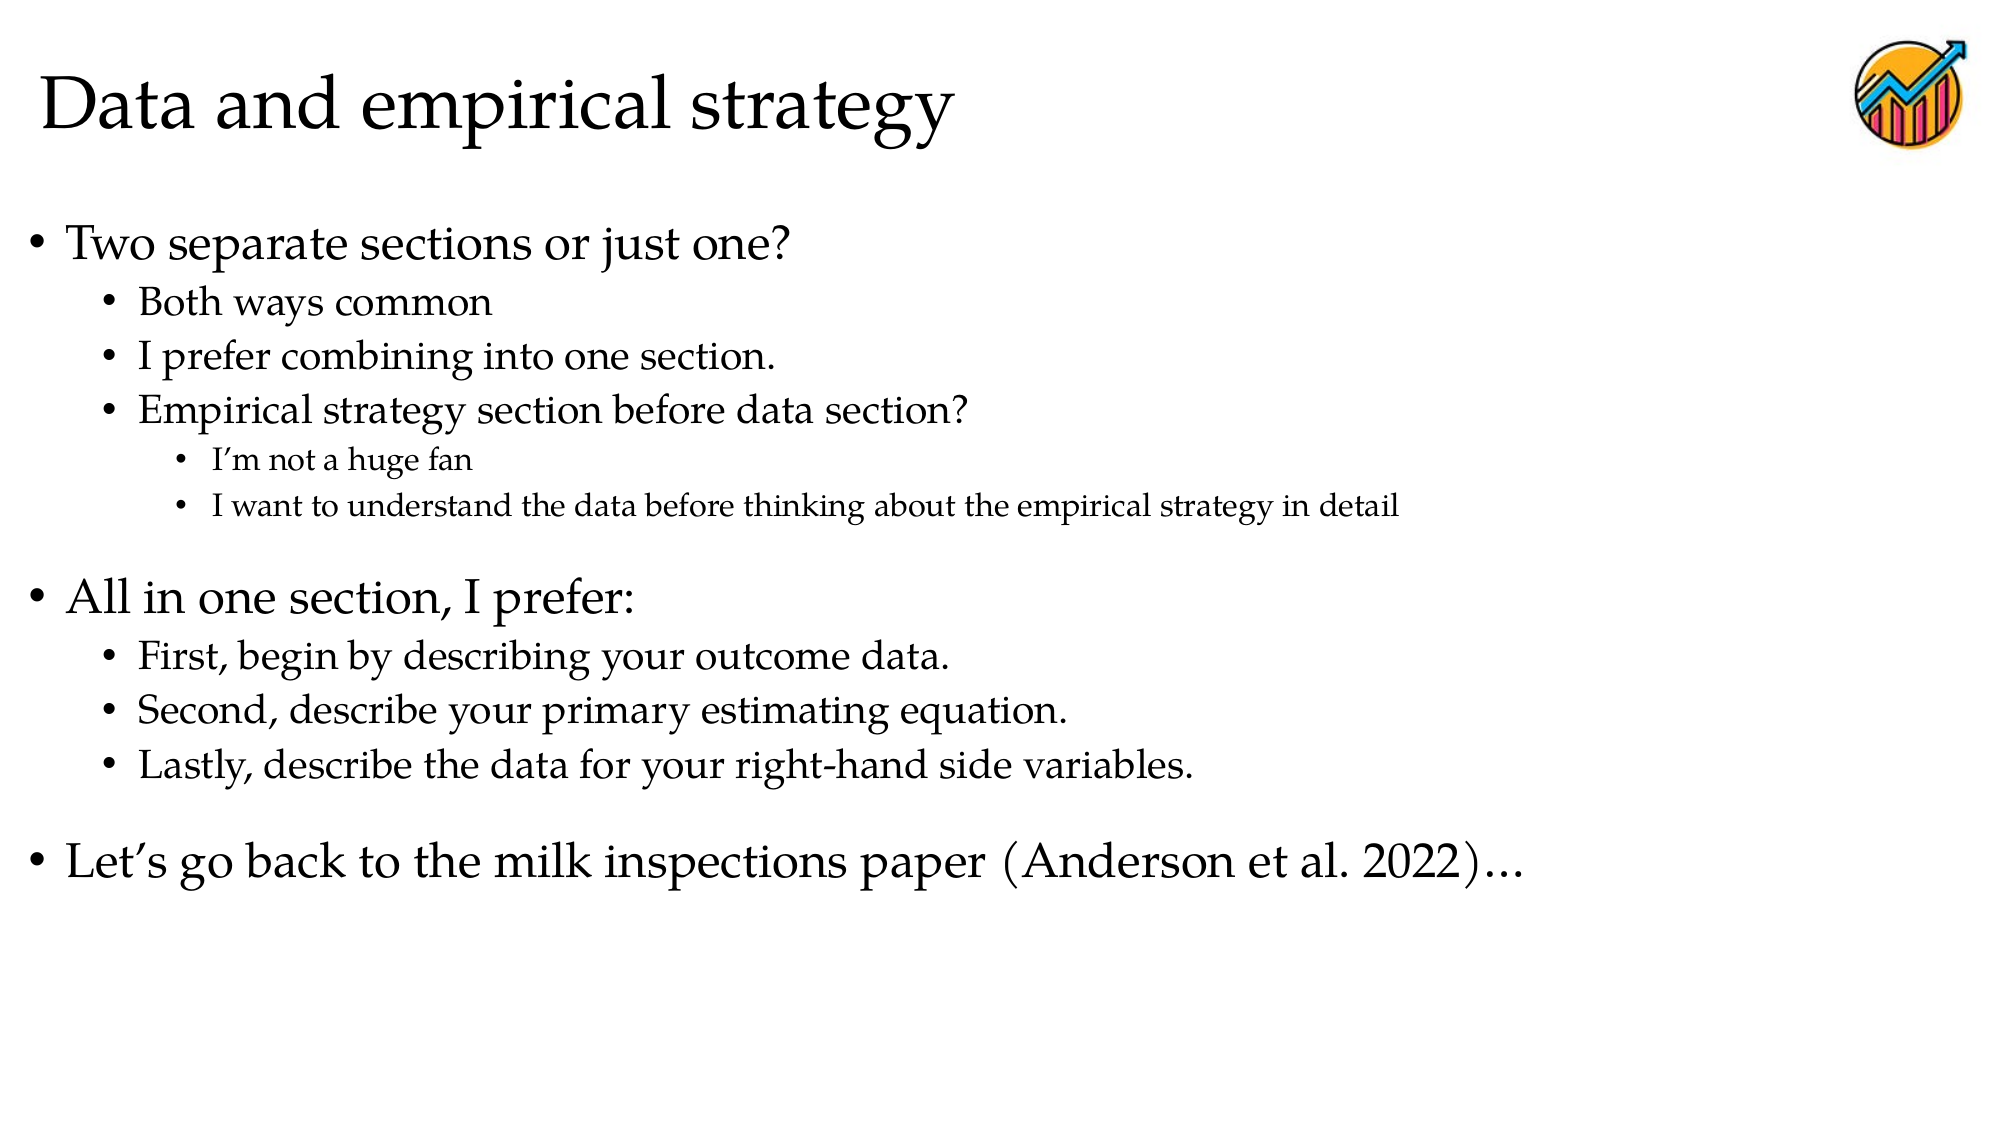

# Data and empirical strategy
Two separate sections or just one?
Both ways common
I prefer combining into one section.
Empirical strategy section before data section?
I’m not a huge fan
I want to understand the data before thinking about the empirical strategy in detail

All in one section, I prefer:
First, begin by describing your outcome data.
Second, describe your primary estimating equation.
Lastly, describe the data for your right-hand side variables.

Let’s go back to the milk inspections paper (Anderson et al. 2022)…